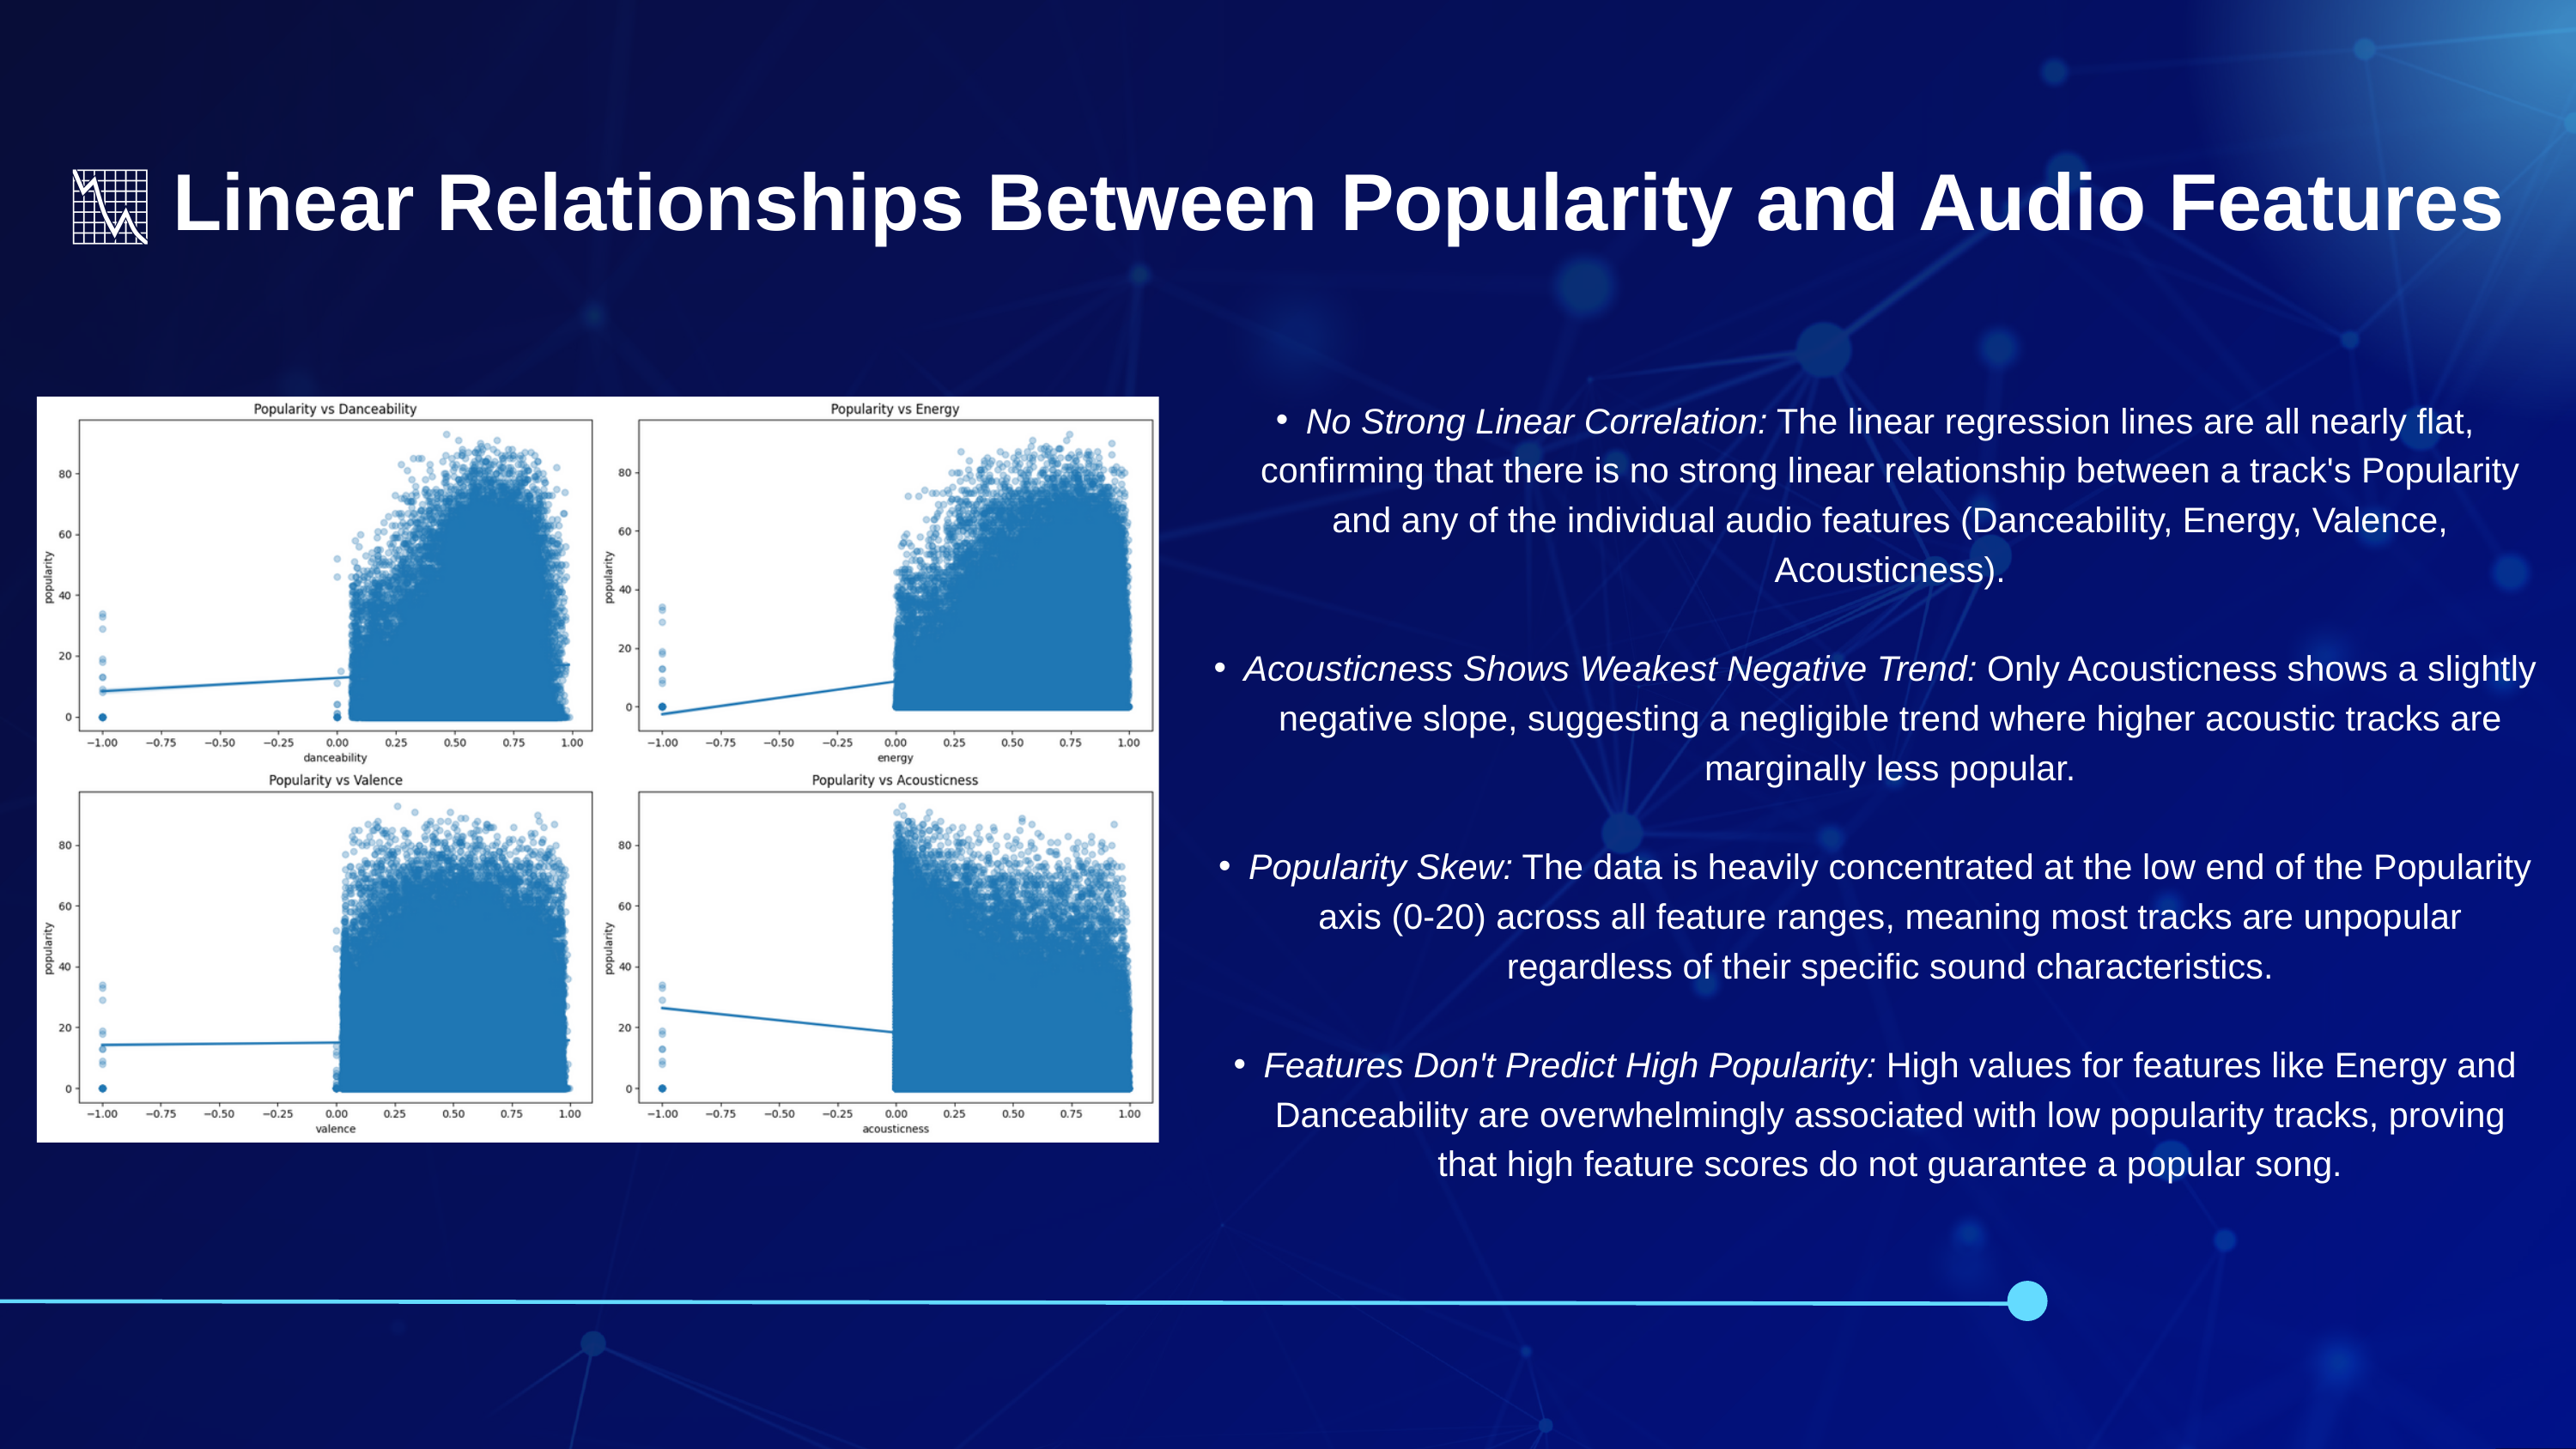

📉 Linear Relationships Between Popularity and Audio Features
No Strong Linear Correlation: The linear regression lines are all nearly flat, confirming that there is no strong linear relationship between a track's Popularity and any of the individual audio features (Danceability, Energy, Valence, Acousticness).

Acousticness Shows Weakest Negative Trend: Only Acousticness shows a slightly negative slope, suggesting a negligible trend where higher acoustic tracks are marginally less popular.

Popularity Skew: The data is heavily concentrated at the low end of the Popularity axis (0-20) across all feature ranges, meaning most tracks are unpopular regardless of their specific sound characteristics.

Features Don't Predict High Popularity: High values for features like Energy and Danceability are overwhelmingly associated with low popularity tracks, proving that high feature scores do not guarantee a popular song.